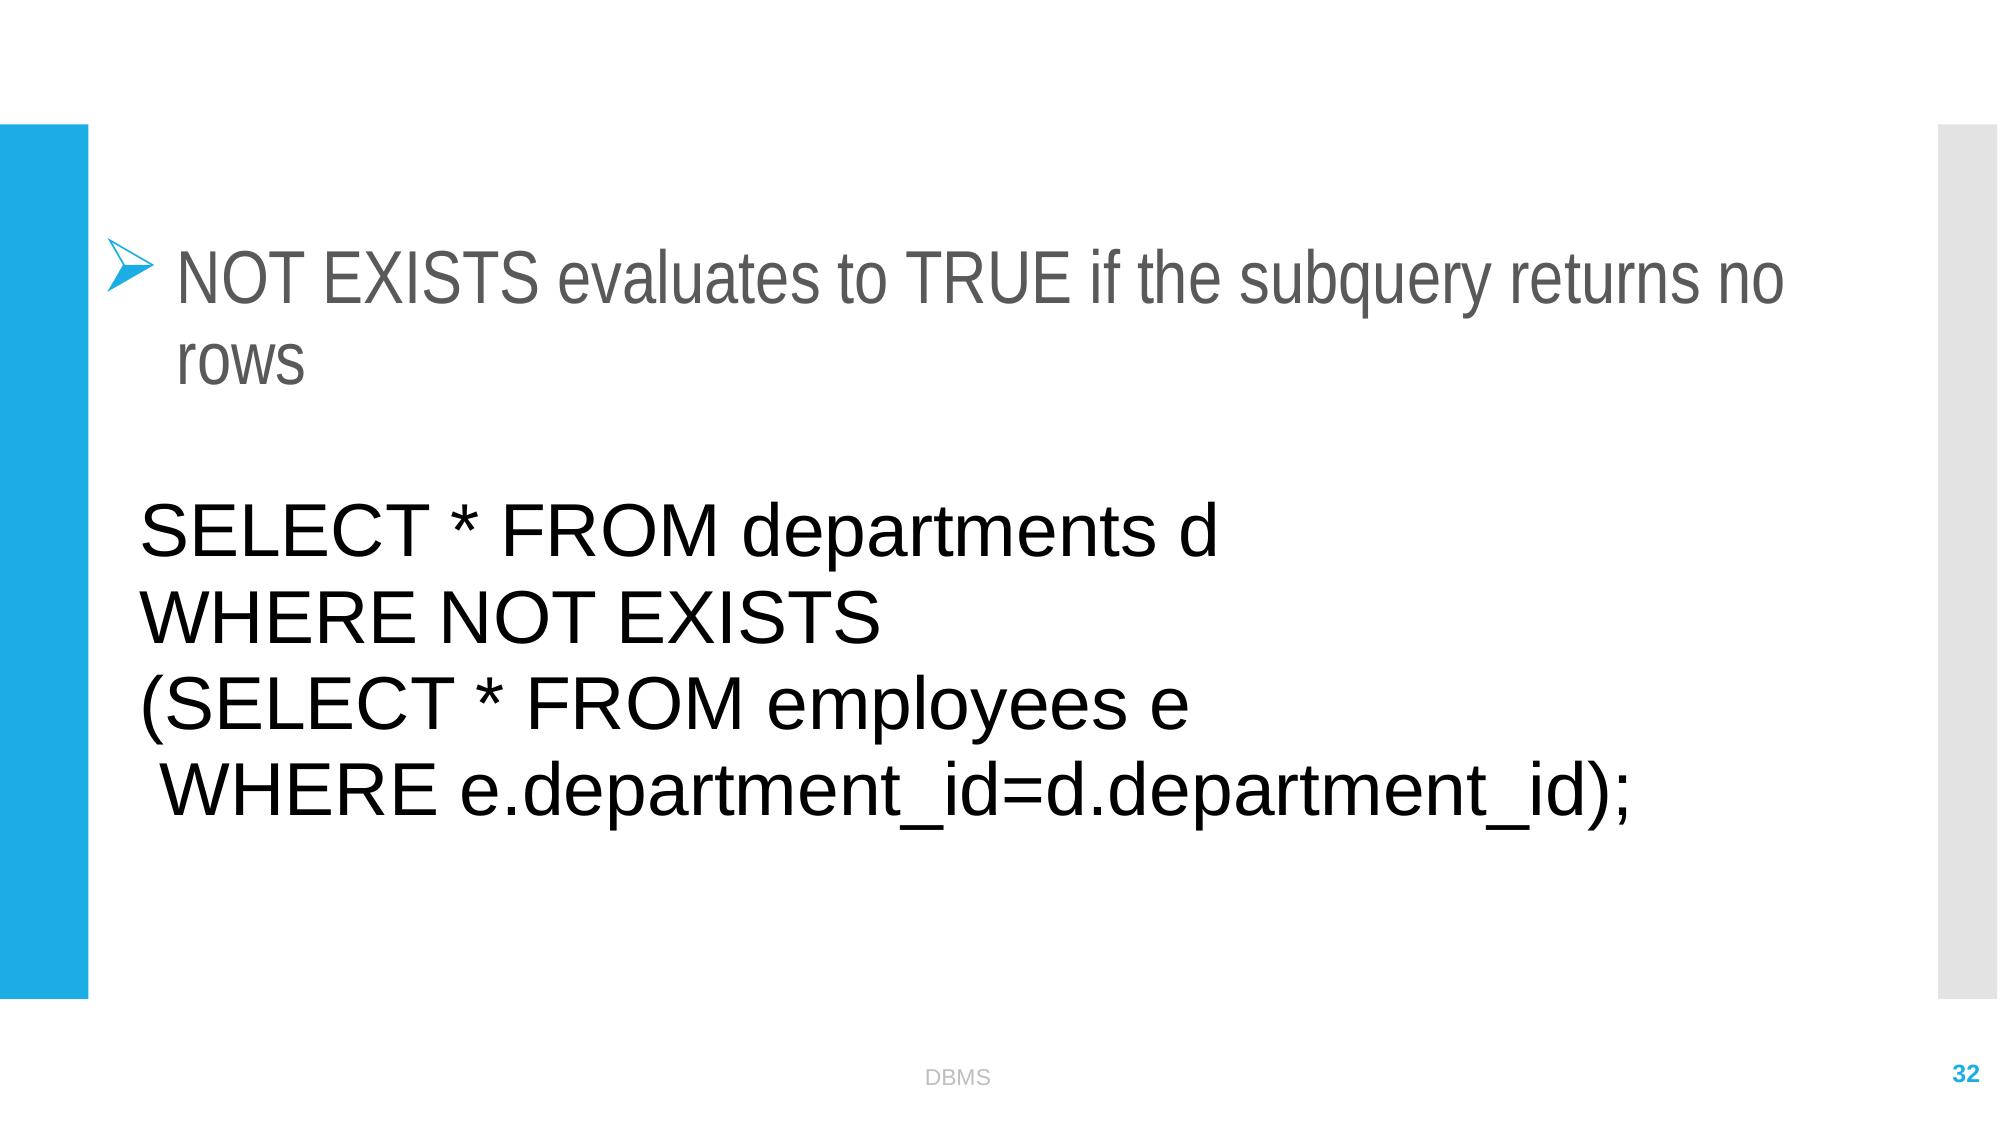

#
NOT EXISTS evaluates to TRUE if the subquery returns no rows

SELECT * FROM departments d
WHERE NOT EXISTS
(SELECT * FROM employees e
 WHERE e.department_id=d.department_id);

32
DBMS